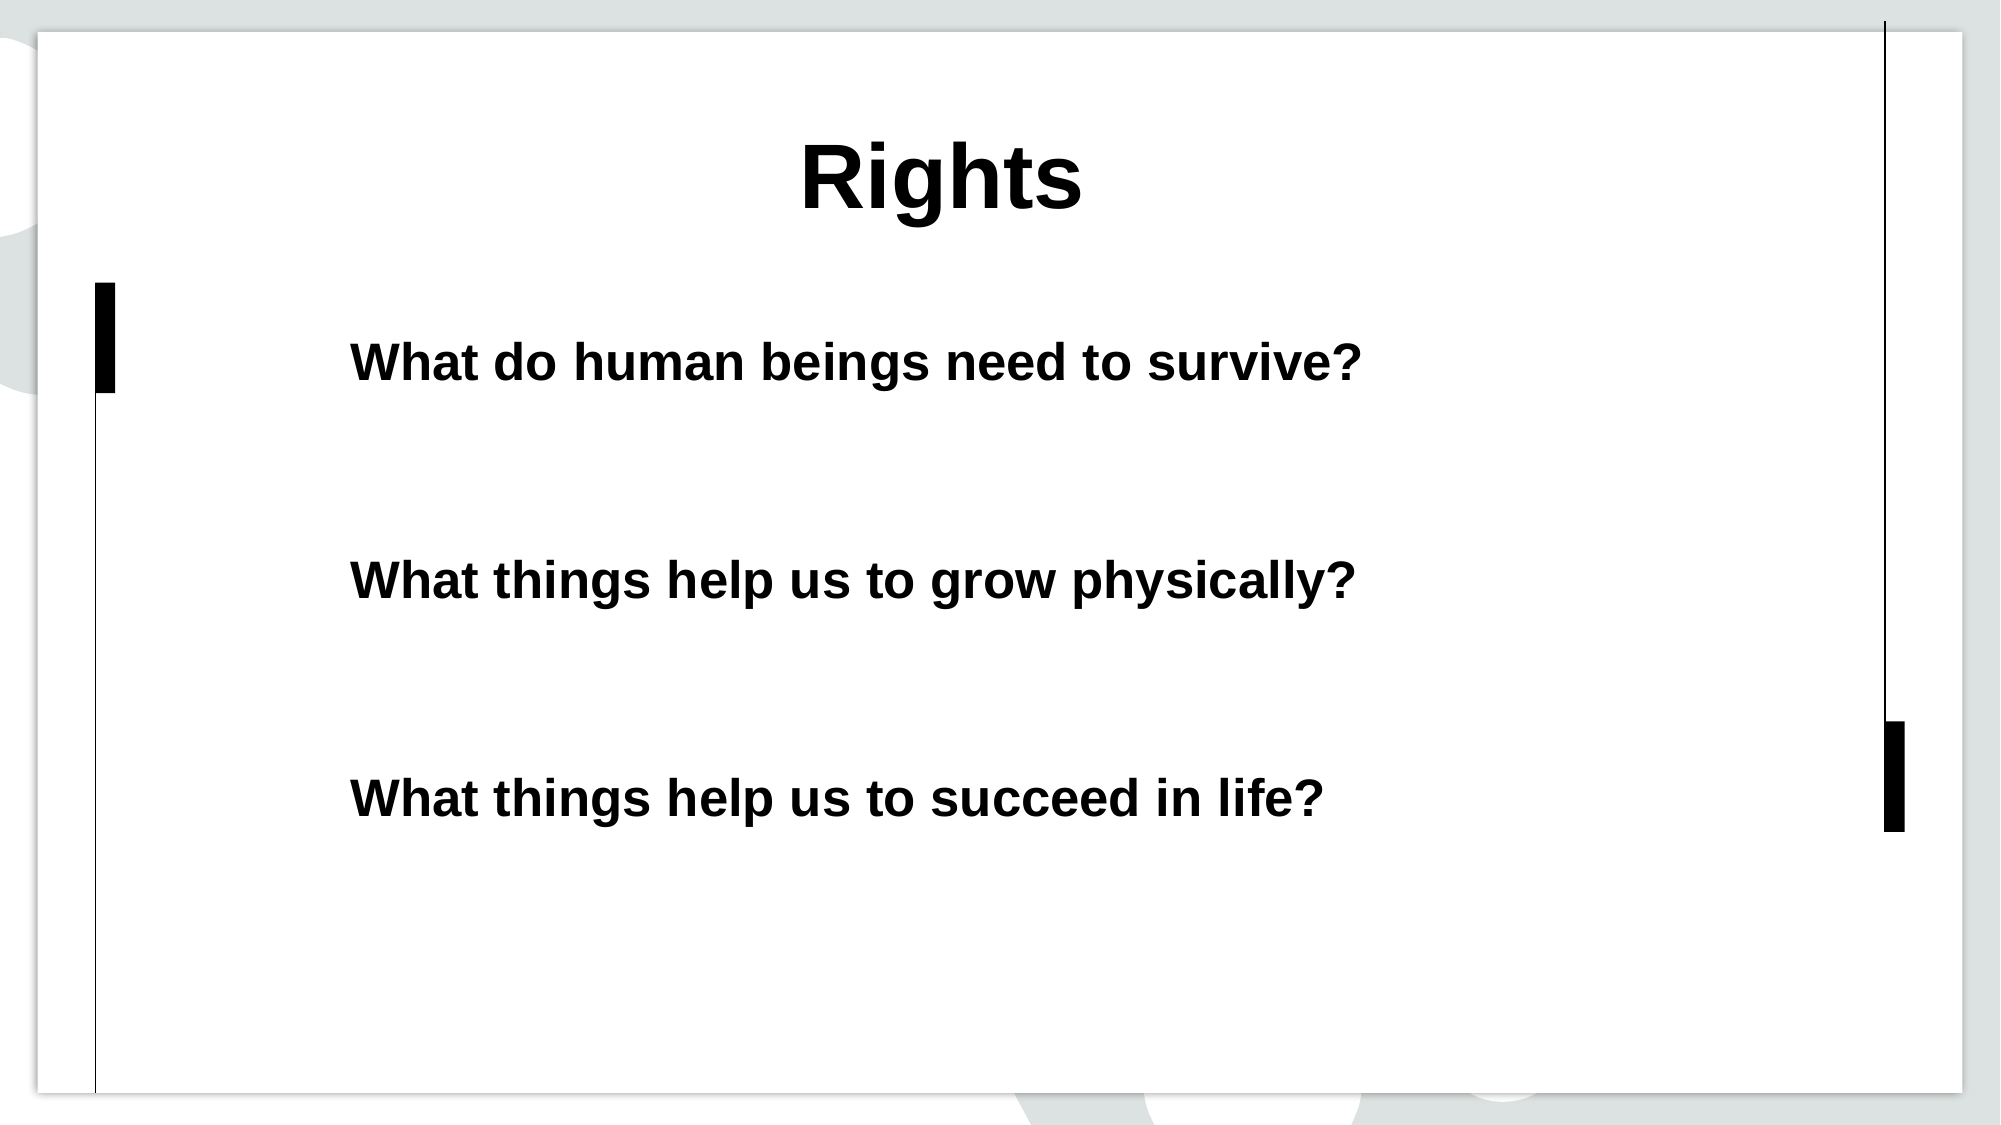

# Rights
What do human beings need to survive?

What things help us to grow physically?

What things help us to succeed in life?